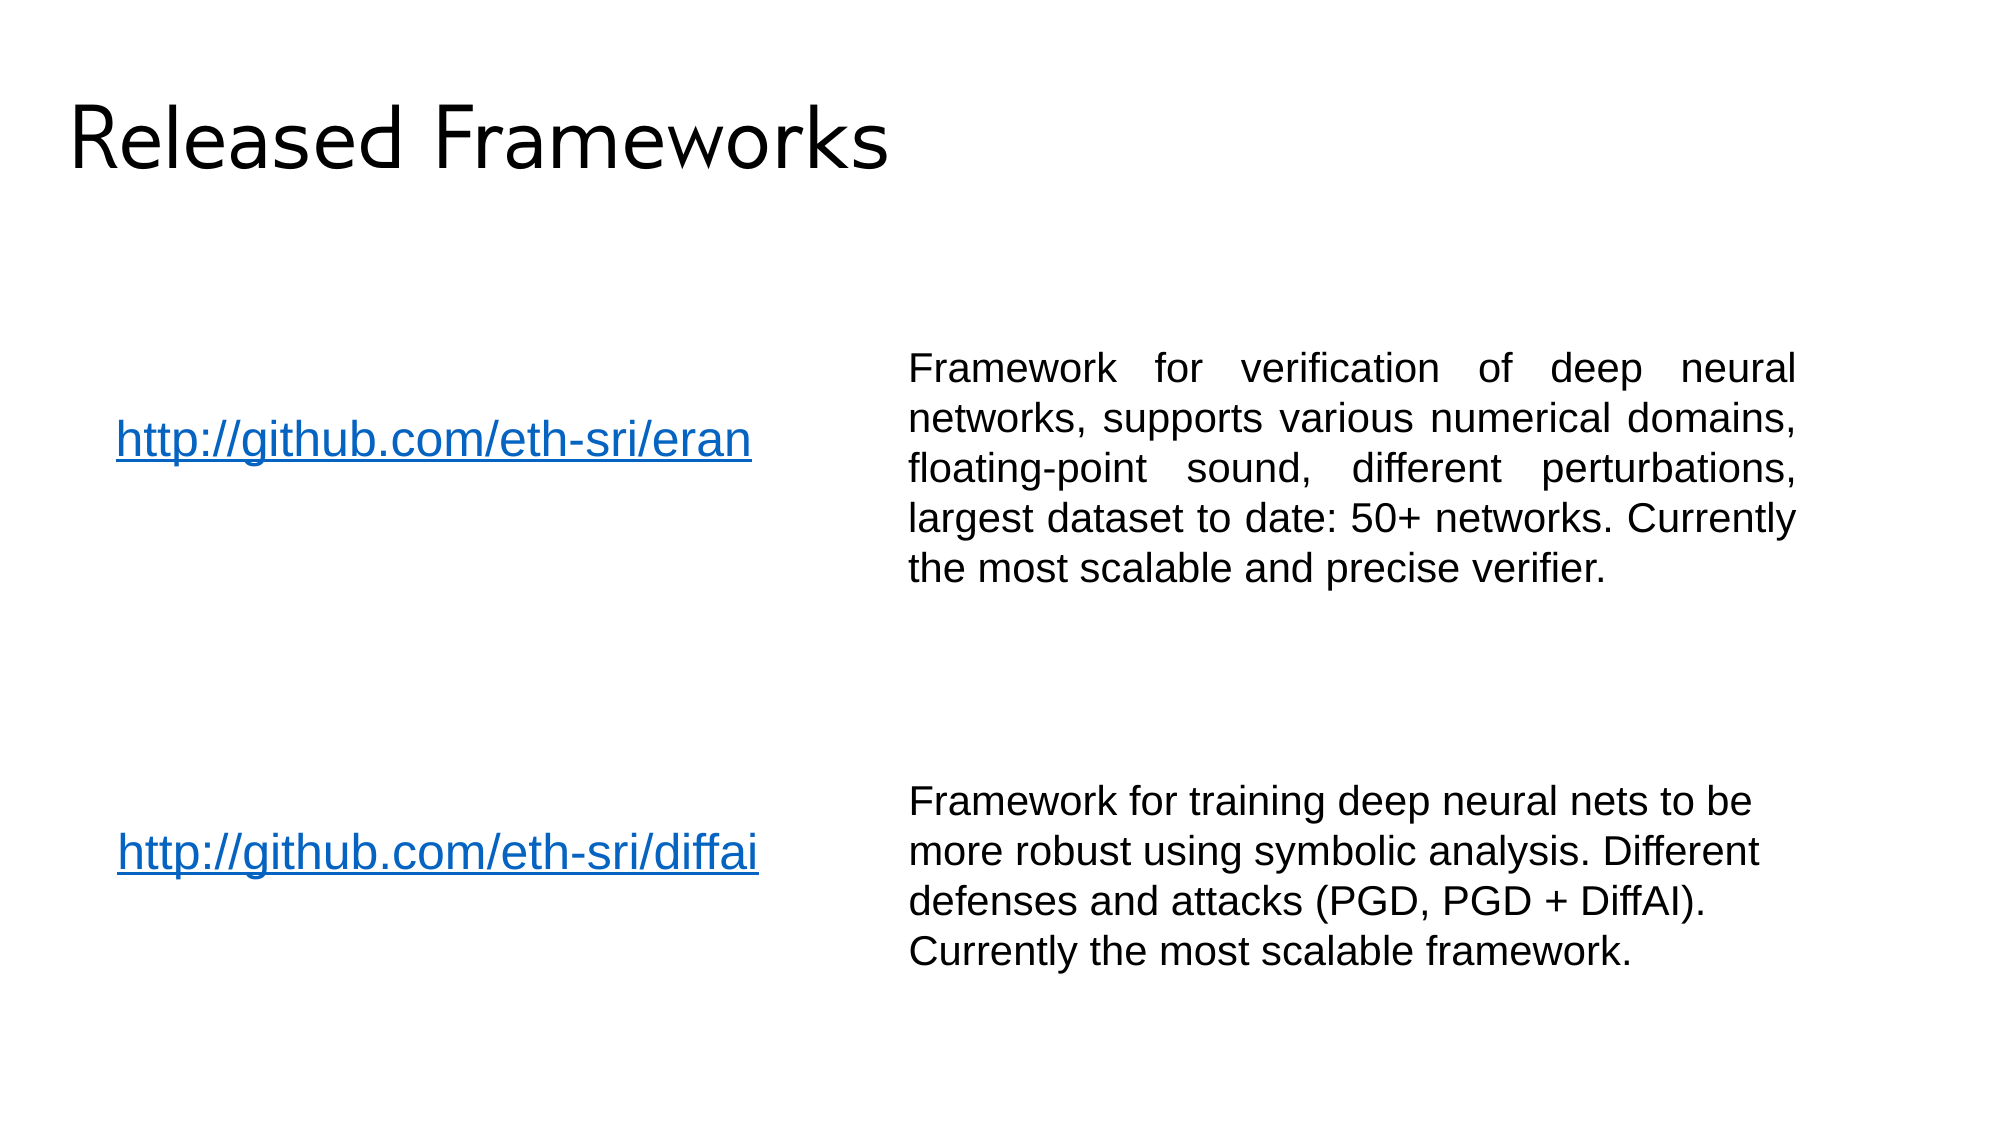

# Released Frameworks
Framework for verification of deep neural networks, supports various numerical domains, floating-point sound, different perturbations, largest dataset to date: 50+ networks. Currently the most scalable and precise verifier.
http://github.com/eth-sri/eran

Framework for training deep neural nets to be more robust using symbolic analysis. Different defenses and attacks (PGD, PGD + DiffAI). Currently the most scalable framework.
http://github.com/eth-sri/diffai